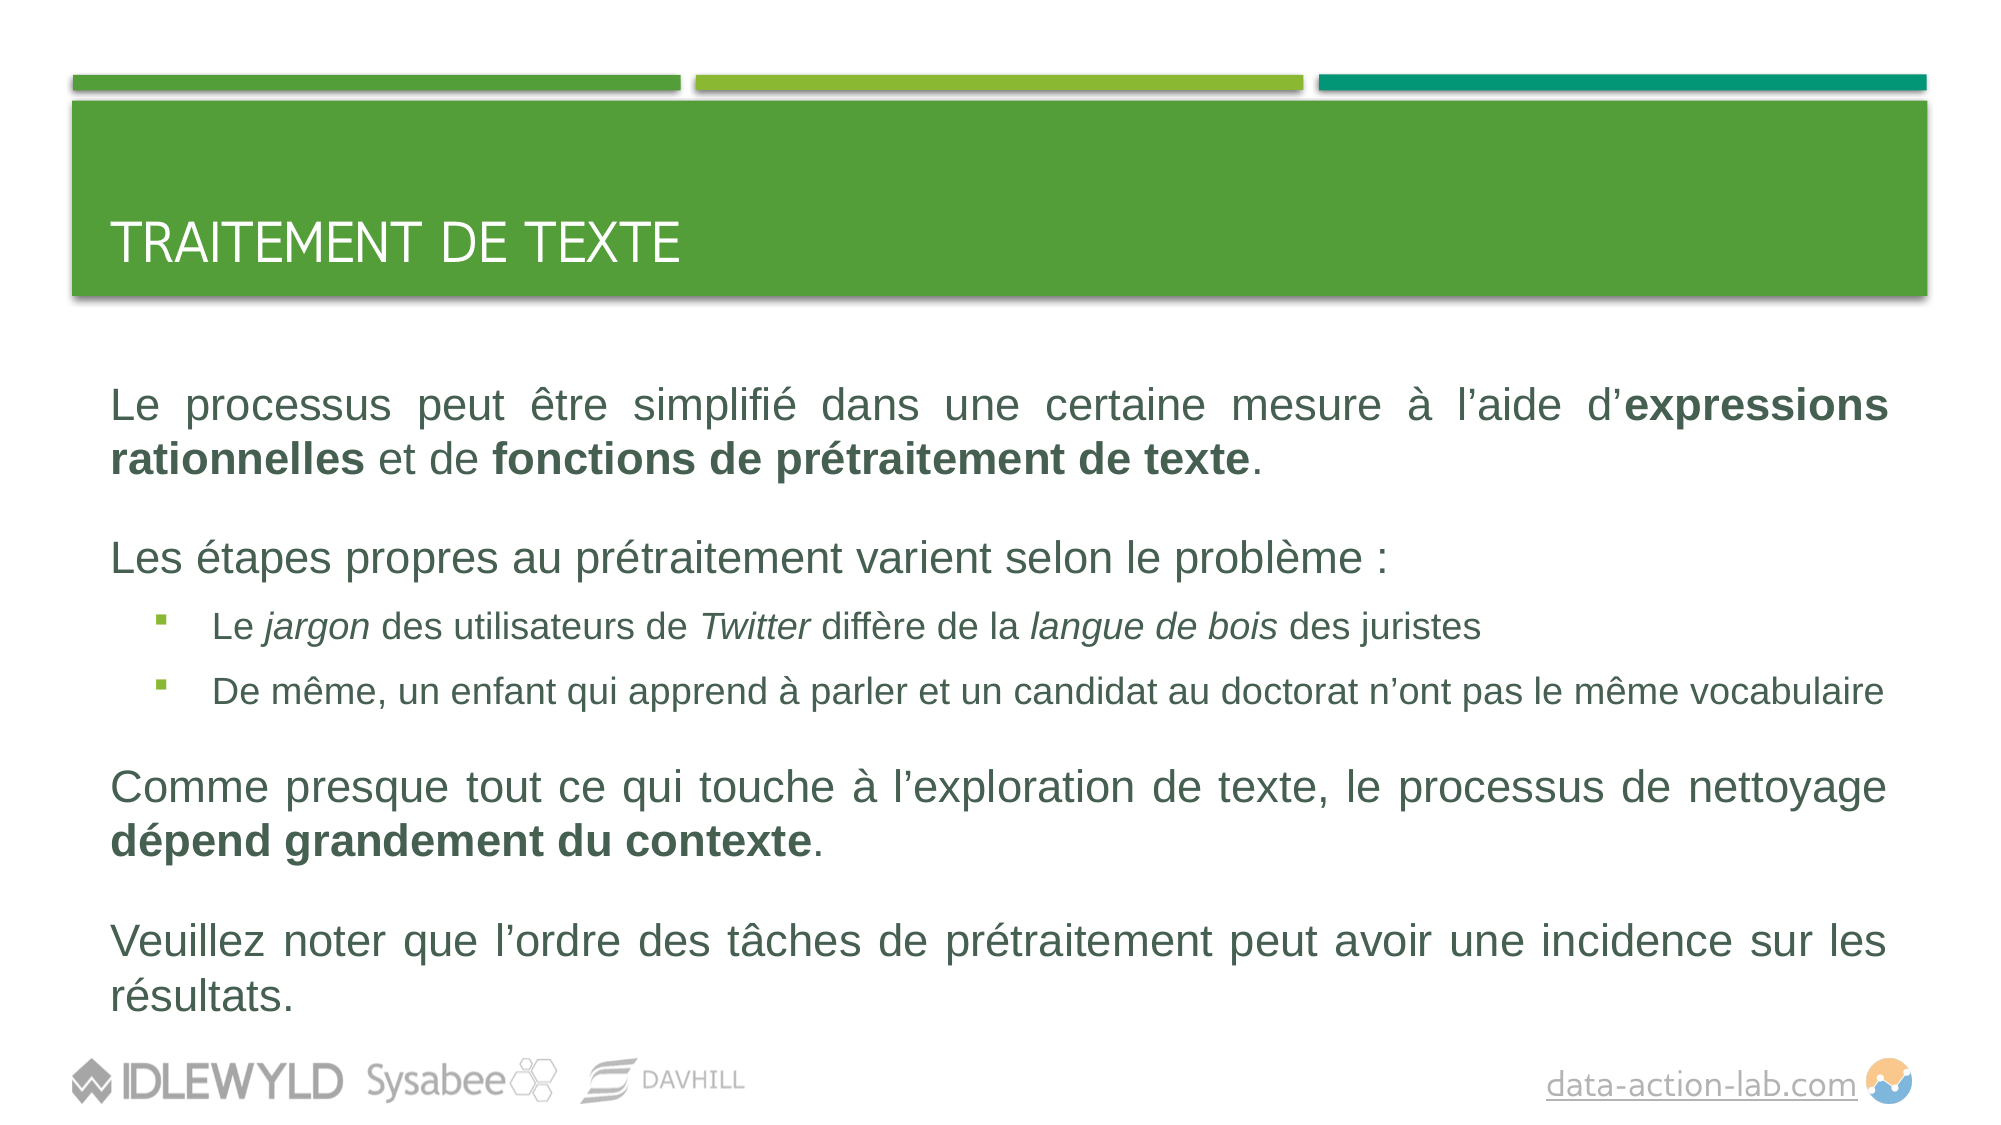

# Traitement de texte
Le processus peut être simplifié dans une certaine mesure à l’aide d’expressions rationnelles et de fonctions de prétraitement de texte.

Les étapes propres au prétraitement varient selon le problème :
Le jargon des utilisateurs de Twitter diffère de la langue de bois des juristes
De même, un enfant qui apprend à parler et un candidat au doctorat n’ont pas le même vocabulaire

Comme presque tout ce qui touche à l’exploration de texte, le processus de nettoyage dépend grandement du contexte.

Veuillez noter que l’ordre des tâches de prétraitement peut avoir une incidence sur les résultats.